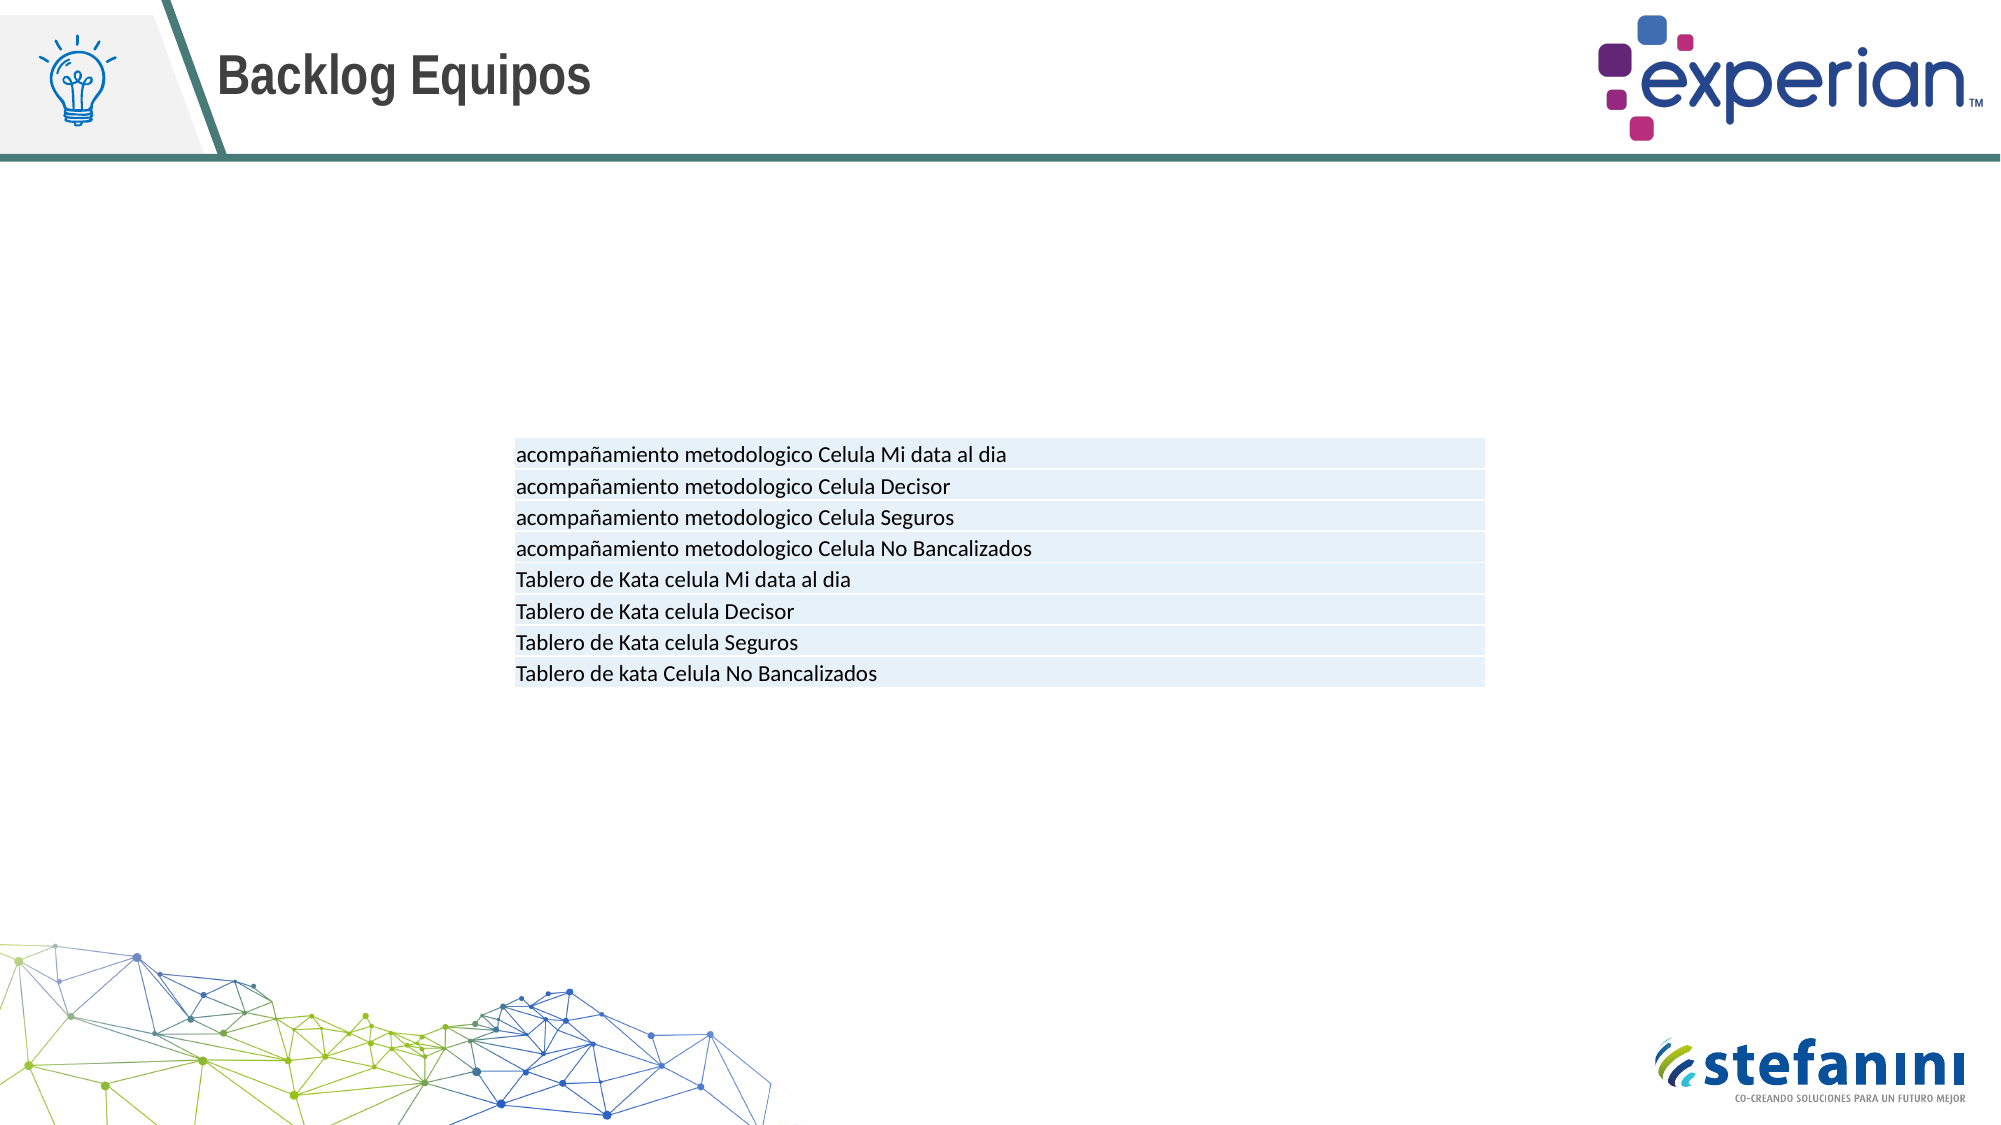

# Backlog Equipos
| acompañamiento metodologico Celula Mi data al dia |
| --- |
| acompañamiento metodologico Celula Decisor |
| acompañamiento metodologico Celula Seguros |
| acompañamiento metodologico Celula No Bancalizados |
| Tablero de Kata celula Mi data al dia |
| Tablero de Kata celula Decisor |
| Tablero de Kata celula Seguros |
| Tablero de kata Celula No Bancalizados |